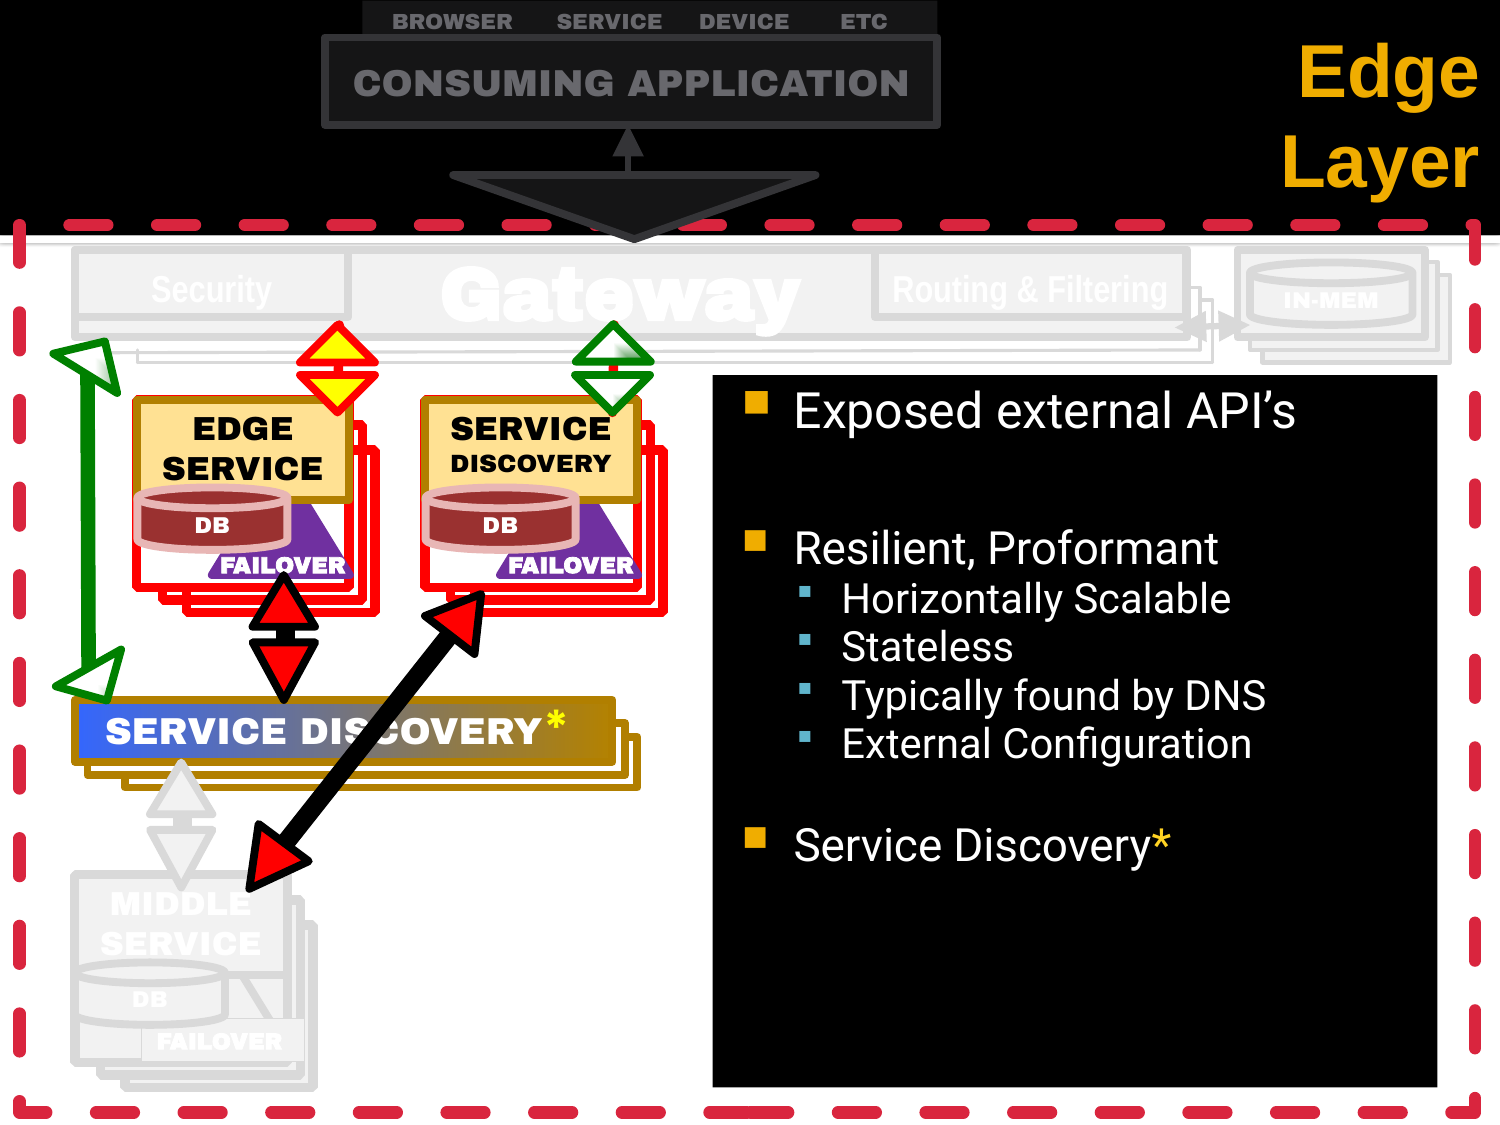

BROWSER      SERVICE     DEVICE       ETC
# Edge Layer
CONSUMING APPLICATION

Gateway

Security

Routing & Filtering

IN-MEM

Exposed external API’s

Resilient, Proformant
Horizontally Scalable
Stateless
Typically found by DNS
External Configuration

Service Discovery*
EDGE
SERVICE

SERVICE
DISCOVERY

DB
DB
FAILOVER
FAILOVER

SERVICE DISCOVERY*

MIDDLE
SERVICE

DB
FAILOVER